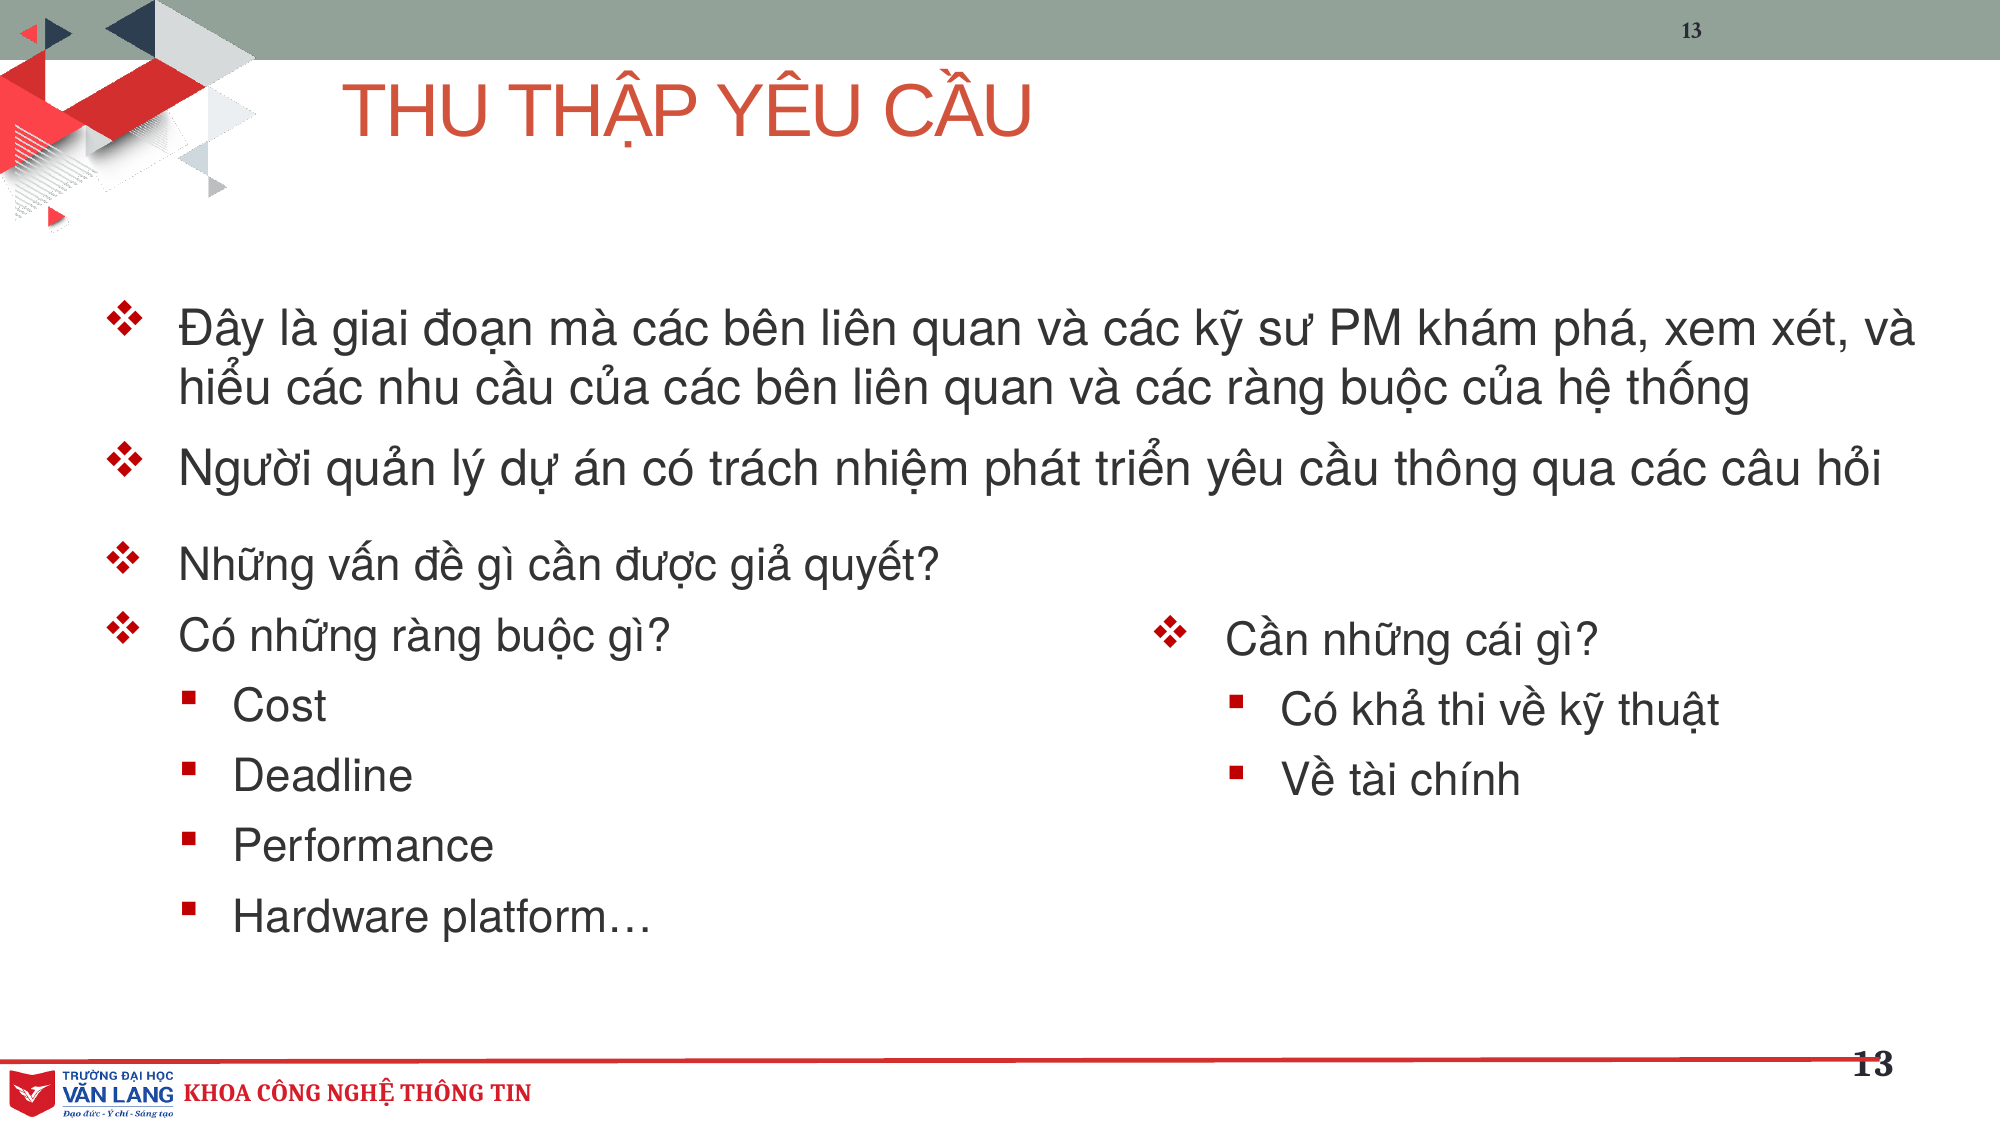

13
# THU THẬP YÊU CẦU
Đây là giai đoạn mà các bên liên quan và các kỹ sư PM khám phá, xem xét, và hiểu các nhu cầu của các bên liên quan và các ràng buộc của hệ thống
Người quản lý dự án có trách nhiệm phát triển yêu cầu thông qua các câu hỏi
Những vấn đề gì cần được giả quyết?
Có những ràng buộc gì?
Cost
Deadline
Performance
Hardware platform…
Cần những cái gì?
Có khả thi về kỹ thuật
Về tài chính